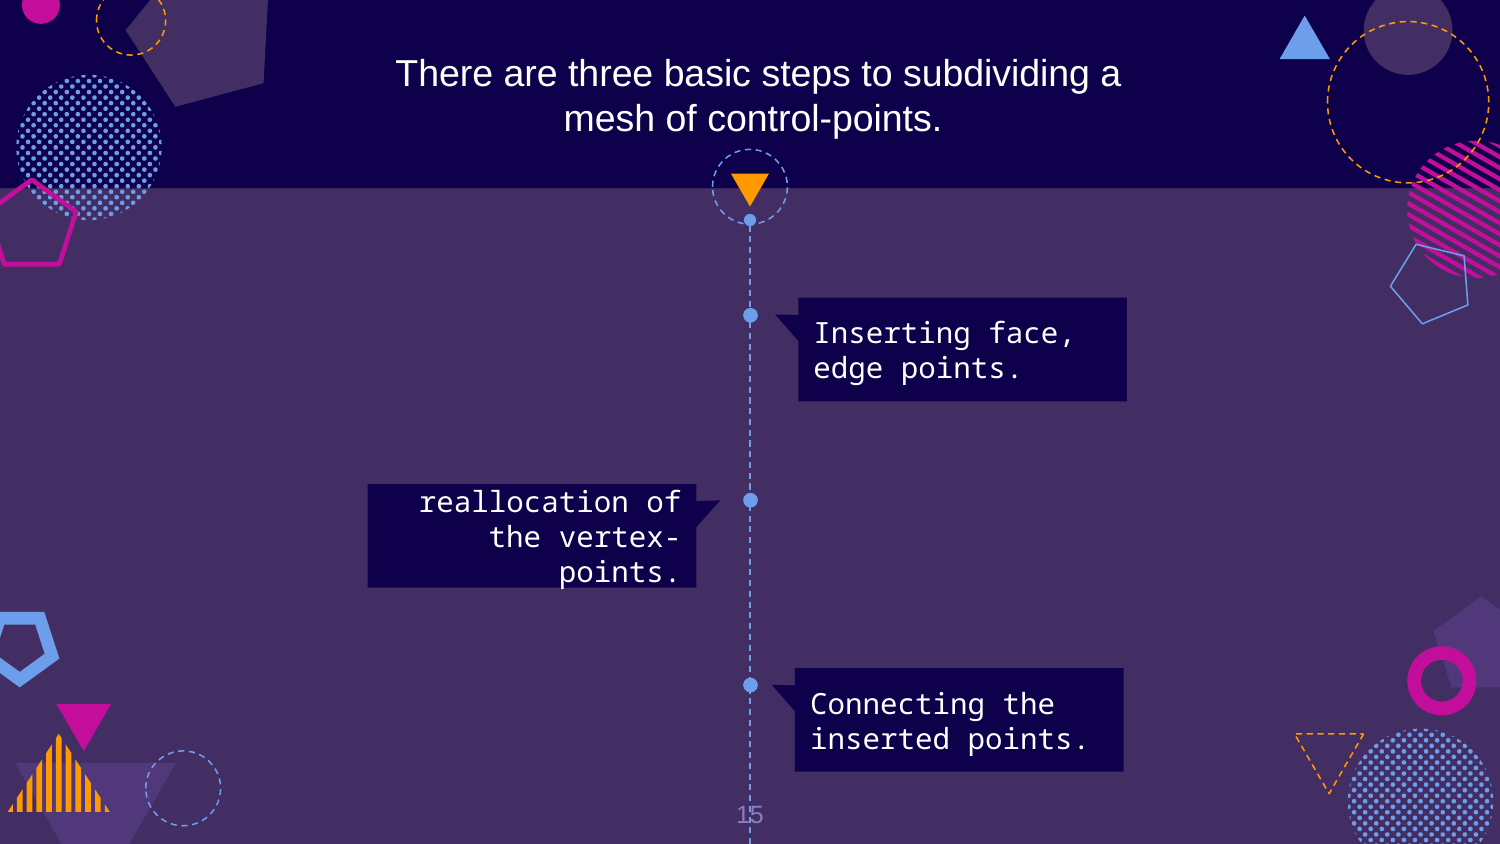

# There are three basic steps to subdividing a mesh of control-points.
Inserting face, edge points.

reallocation of the vertex-points.

Connecting the inserted points.

15